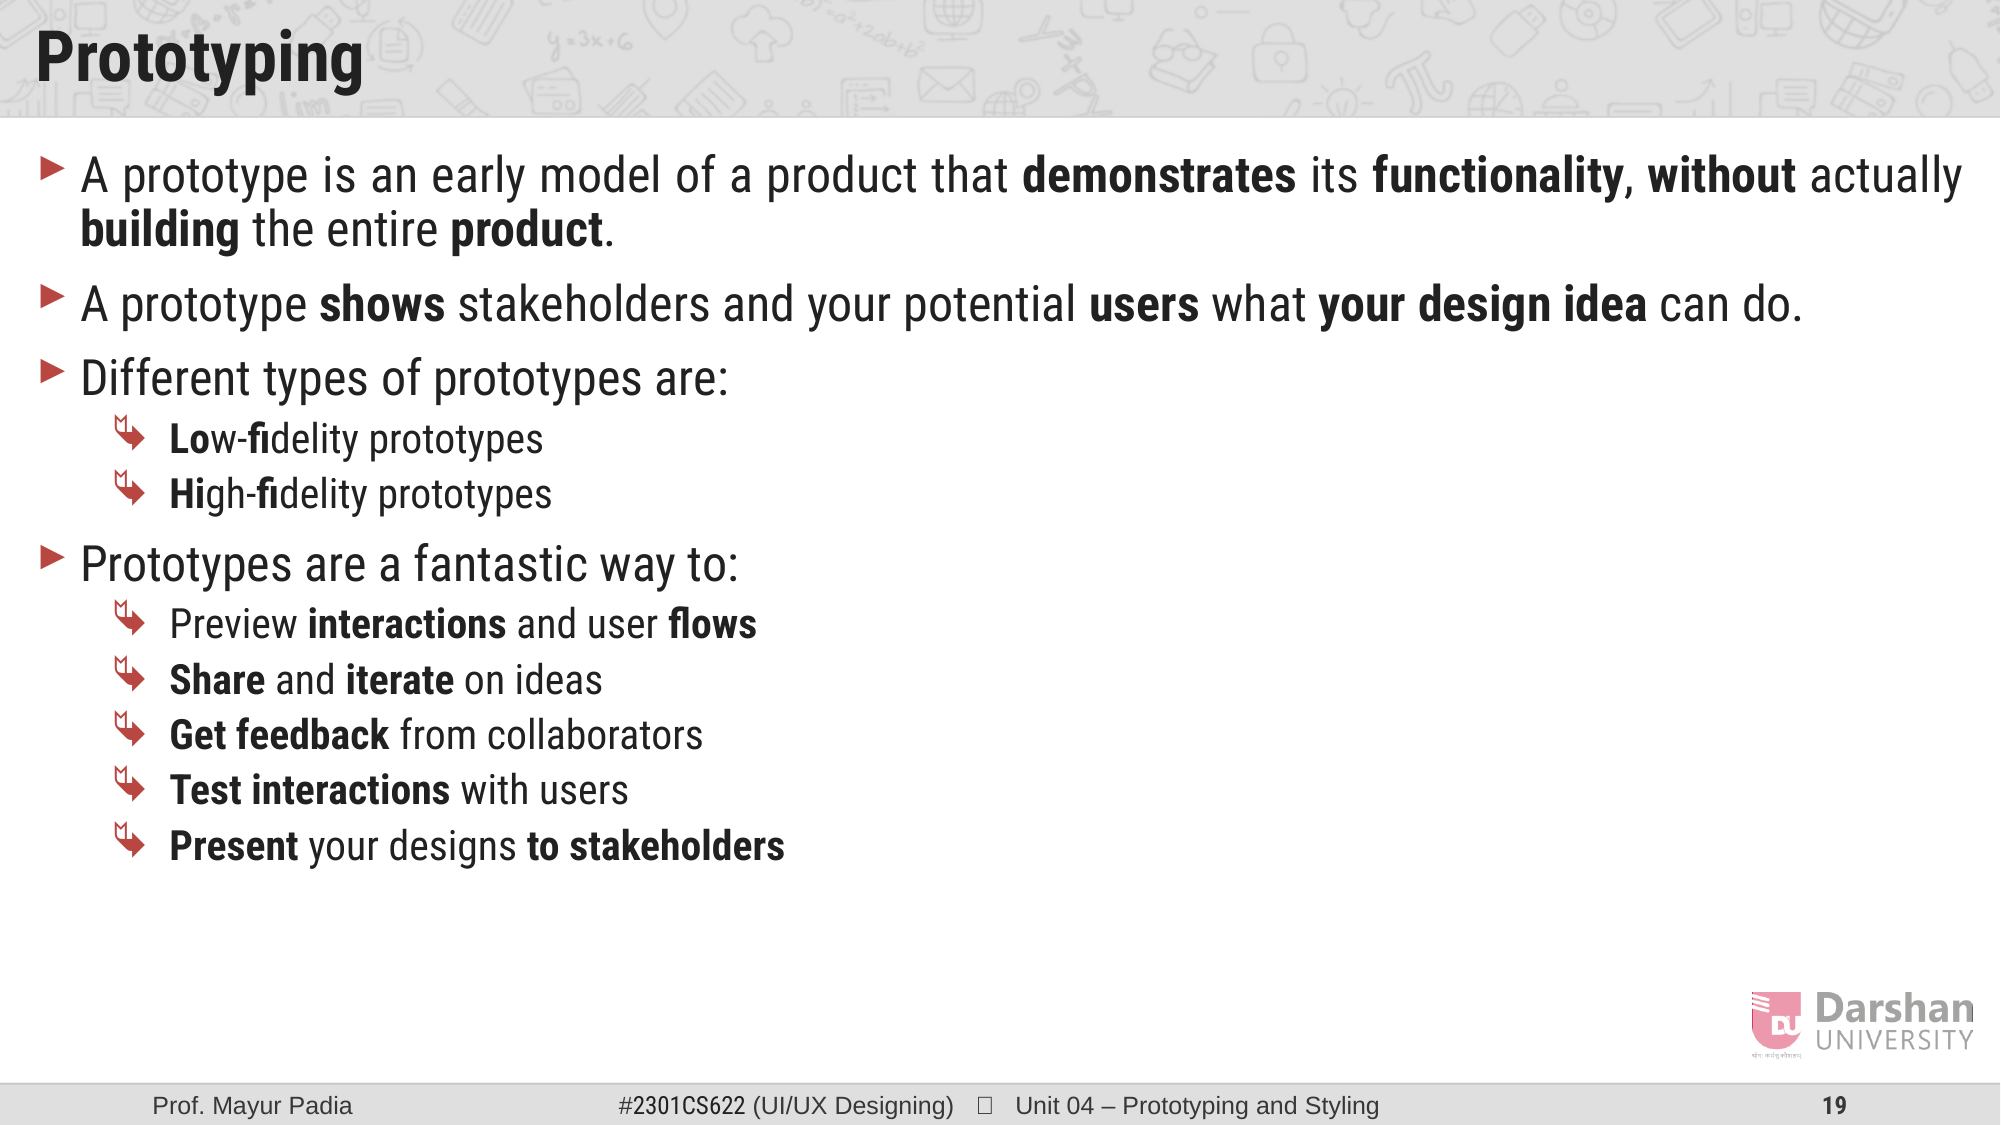

# Prototyping
A prototype is an early model of a product that demonstrates its functionality, without actually building the entire product.
A prototype shows stakeholders and your potential users what your design idea can do.
Different types of prototypes are:
Low-fidelity prototypes
High-fidelity prototypes
Prototypes are a fantastic way to:
Preview interactions and user flows
Share and iterate on ideas
Get feedback from collaborators
Test interactions with users
Present your designs to stakeholders